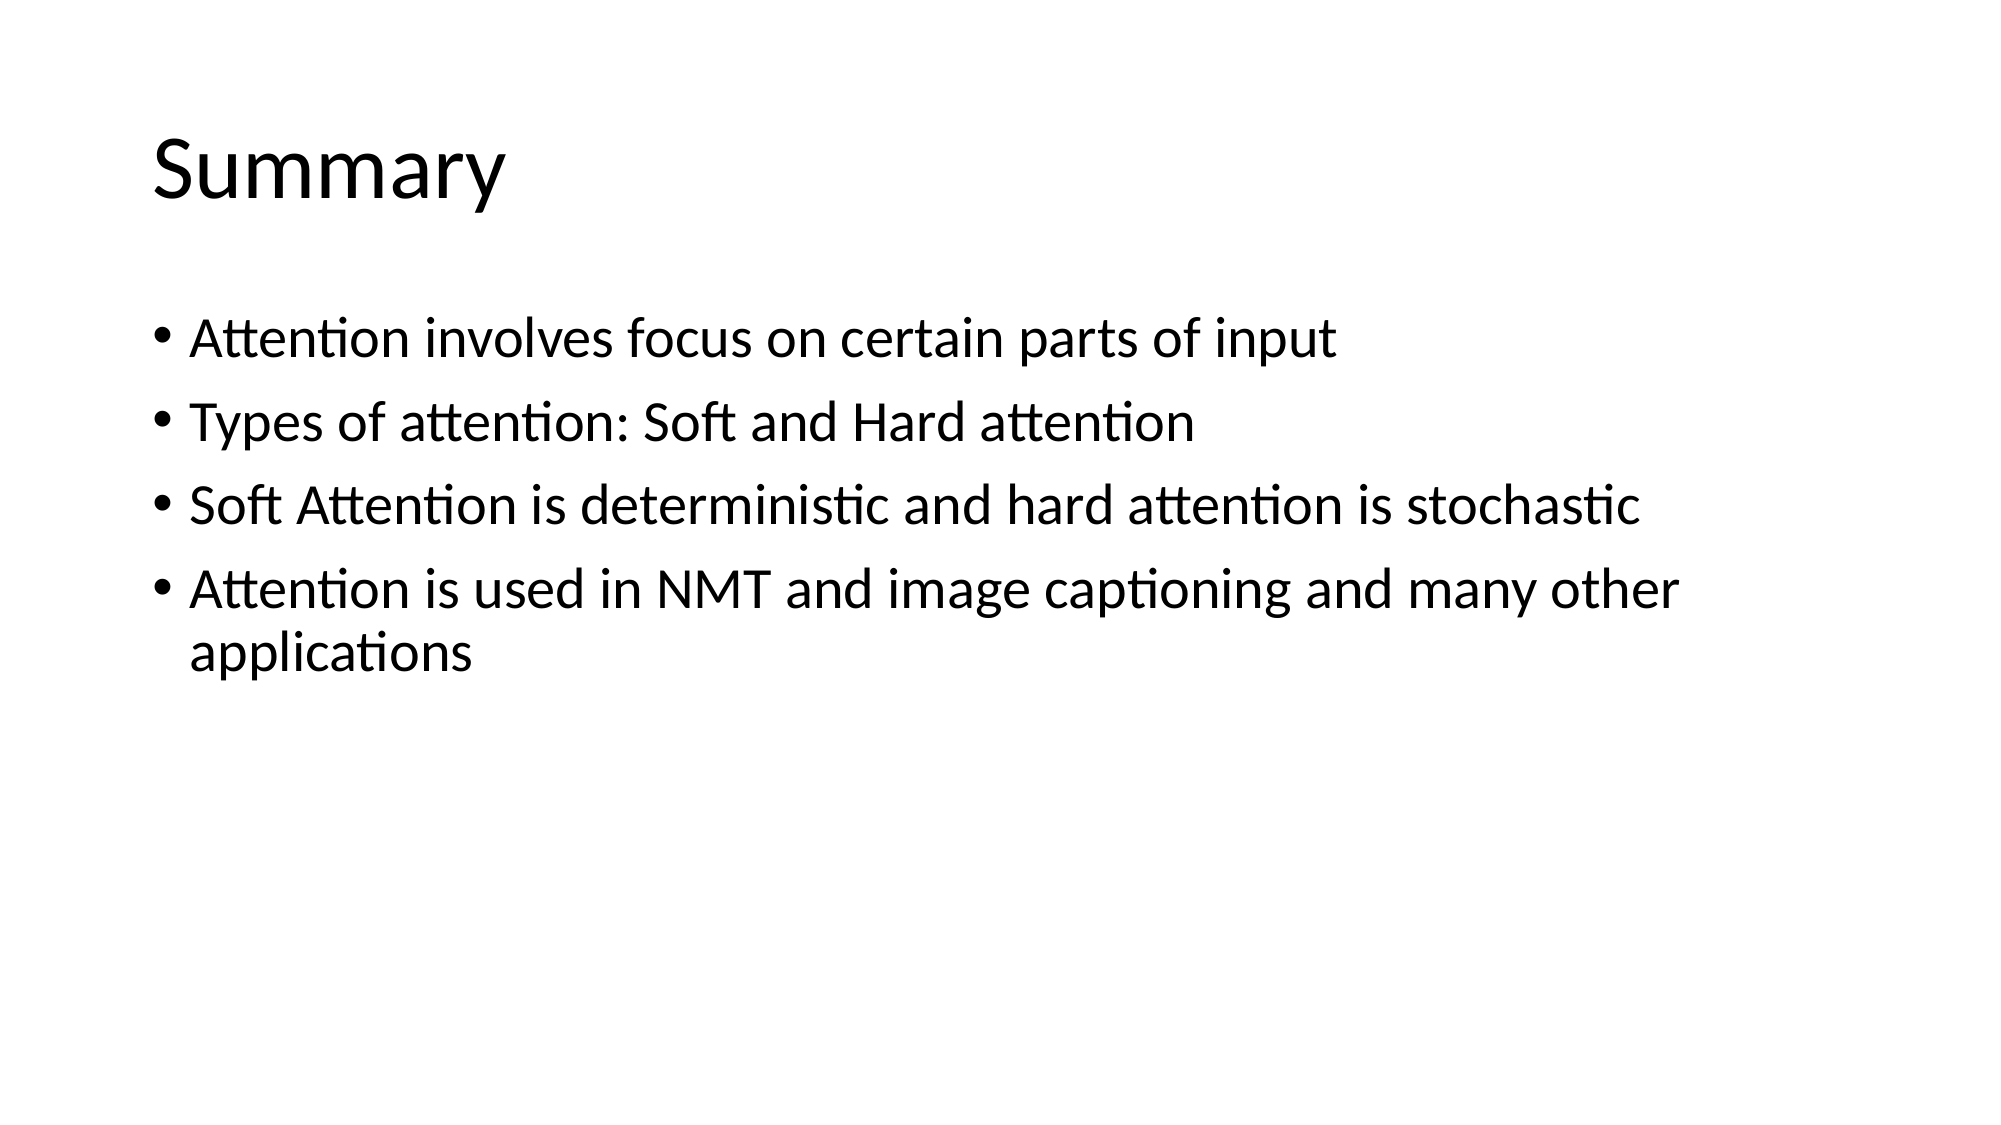

# Summary
Attention involves focus on certain parts of input
Types of attention: Soft and Hard attention
Soft Attention is deterministic and hard attention is stochastic
Attention is used in NMT and image captioning and many other applications